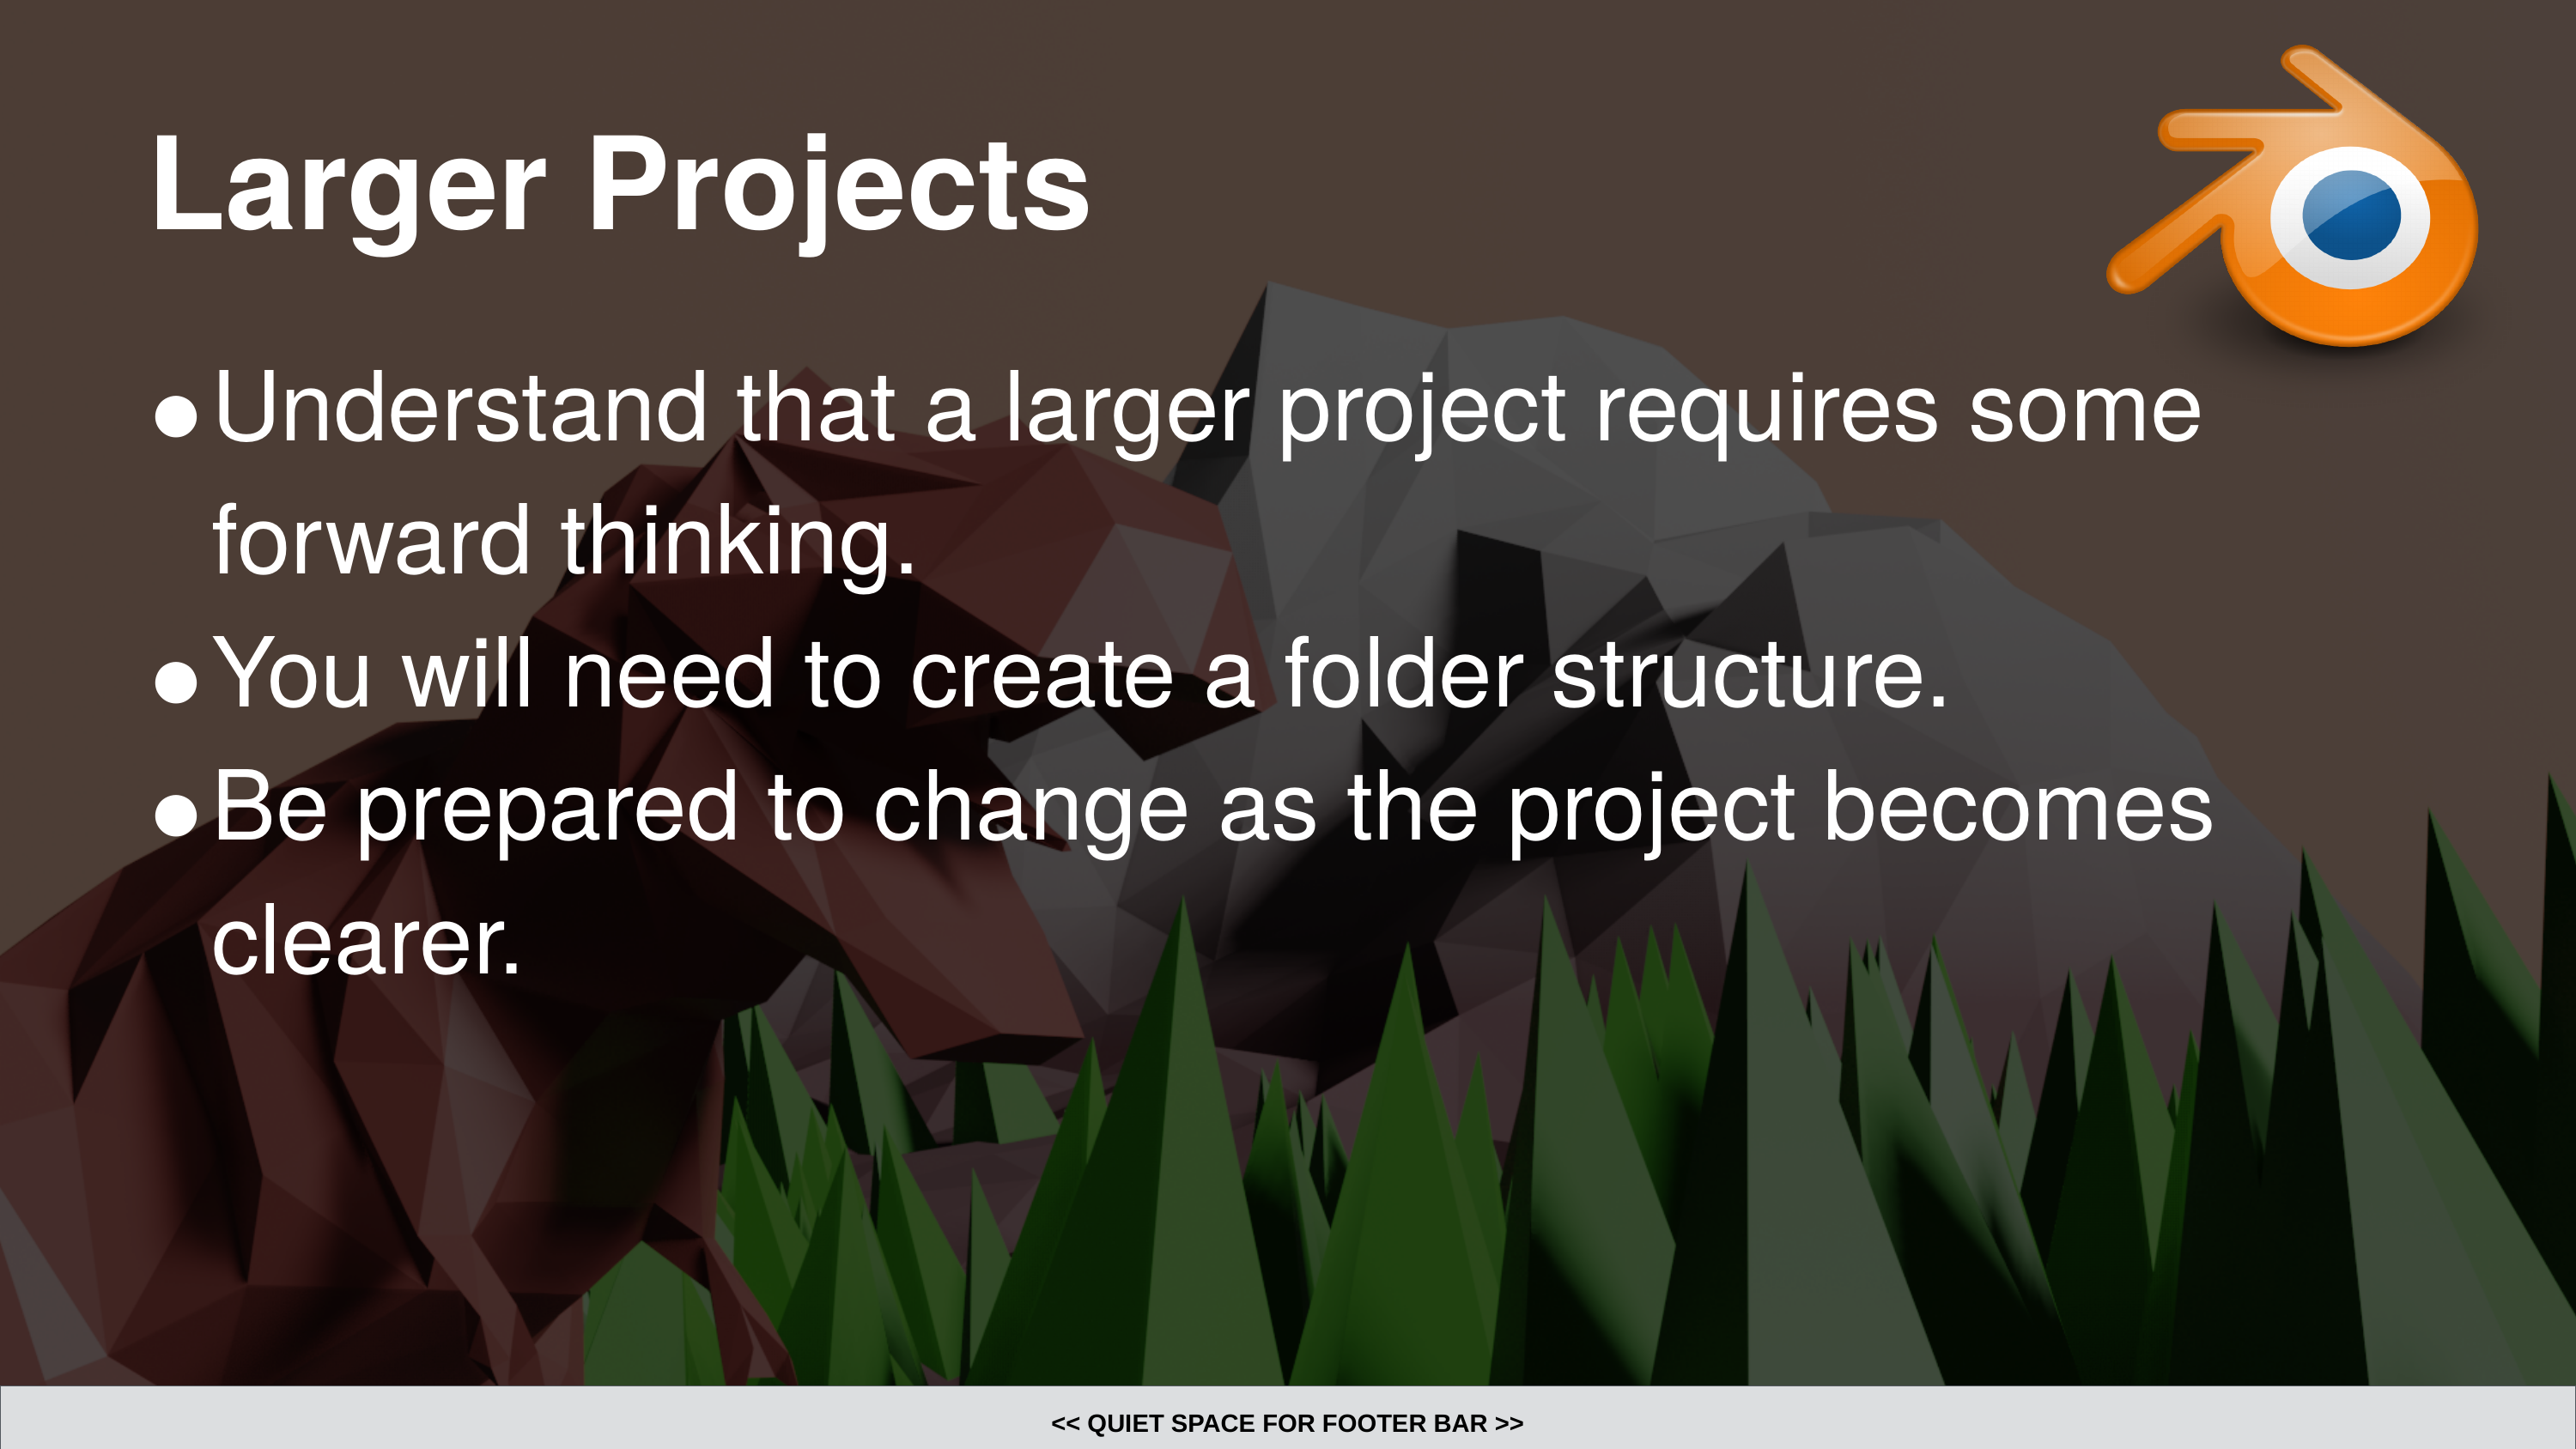

# Larger Projects

Understand that a larger project requires some forward thinking.
You will need to create a folder structure.
Be prepared to change as the project becomes clearer.